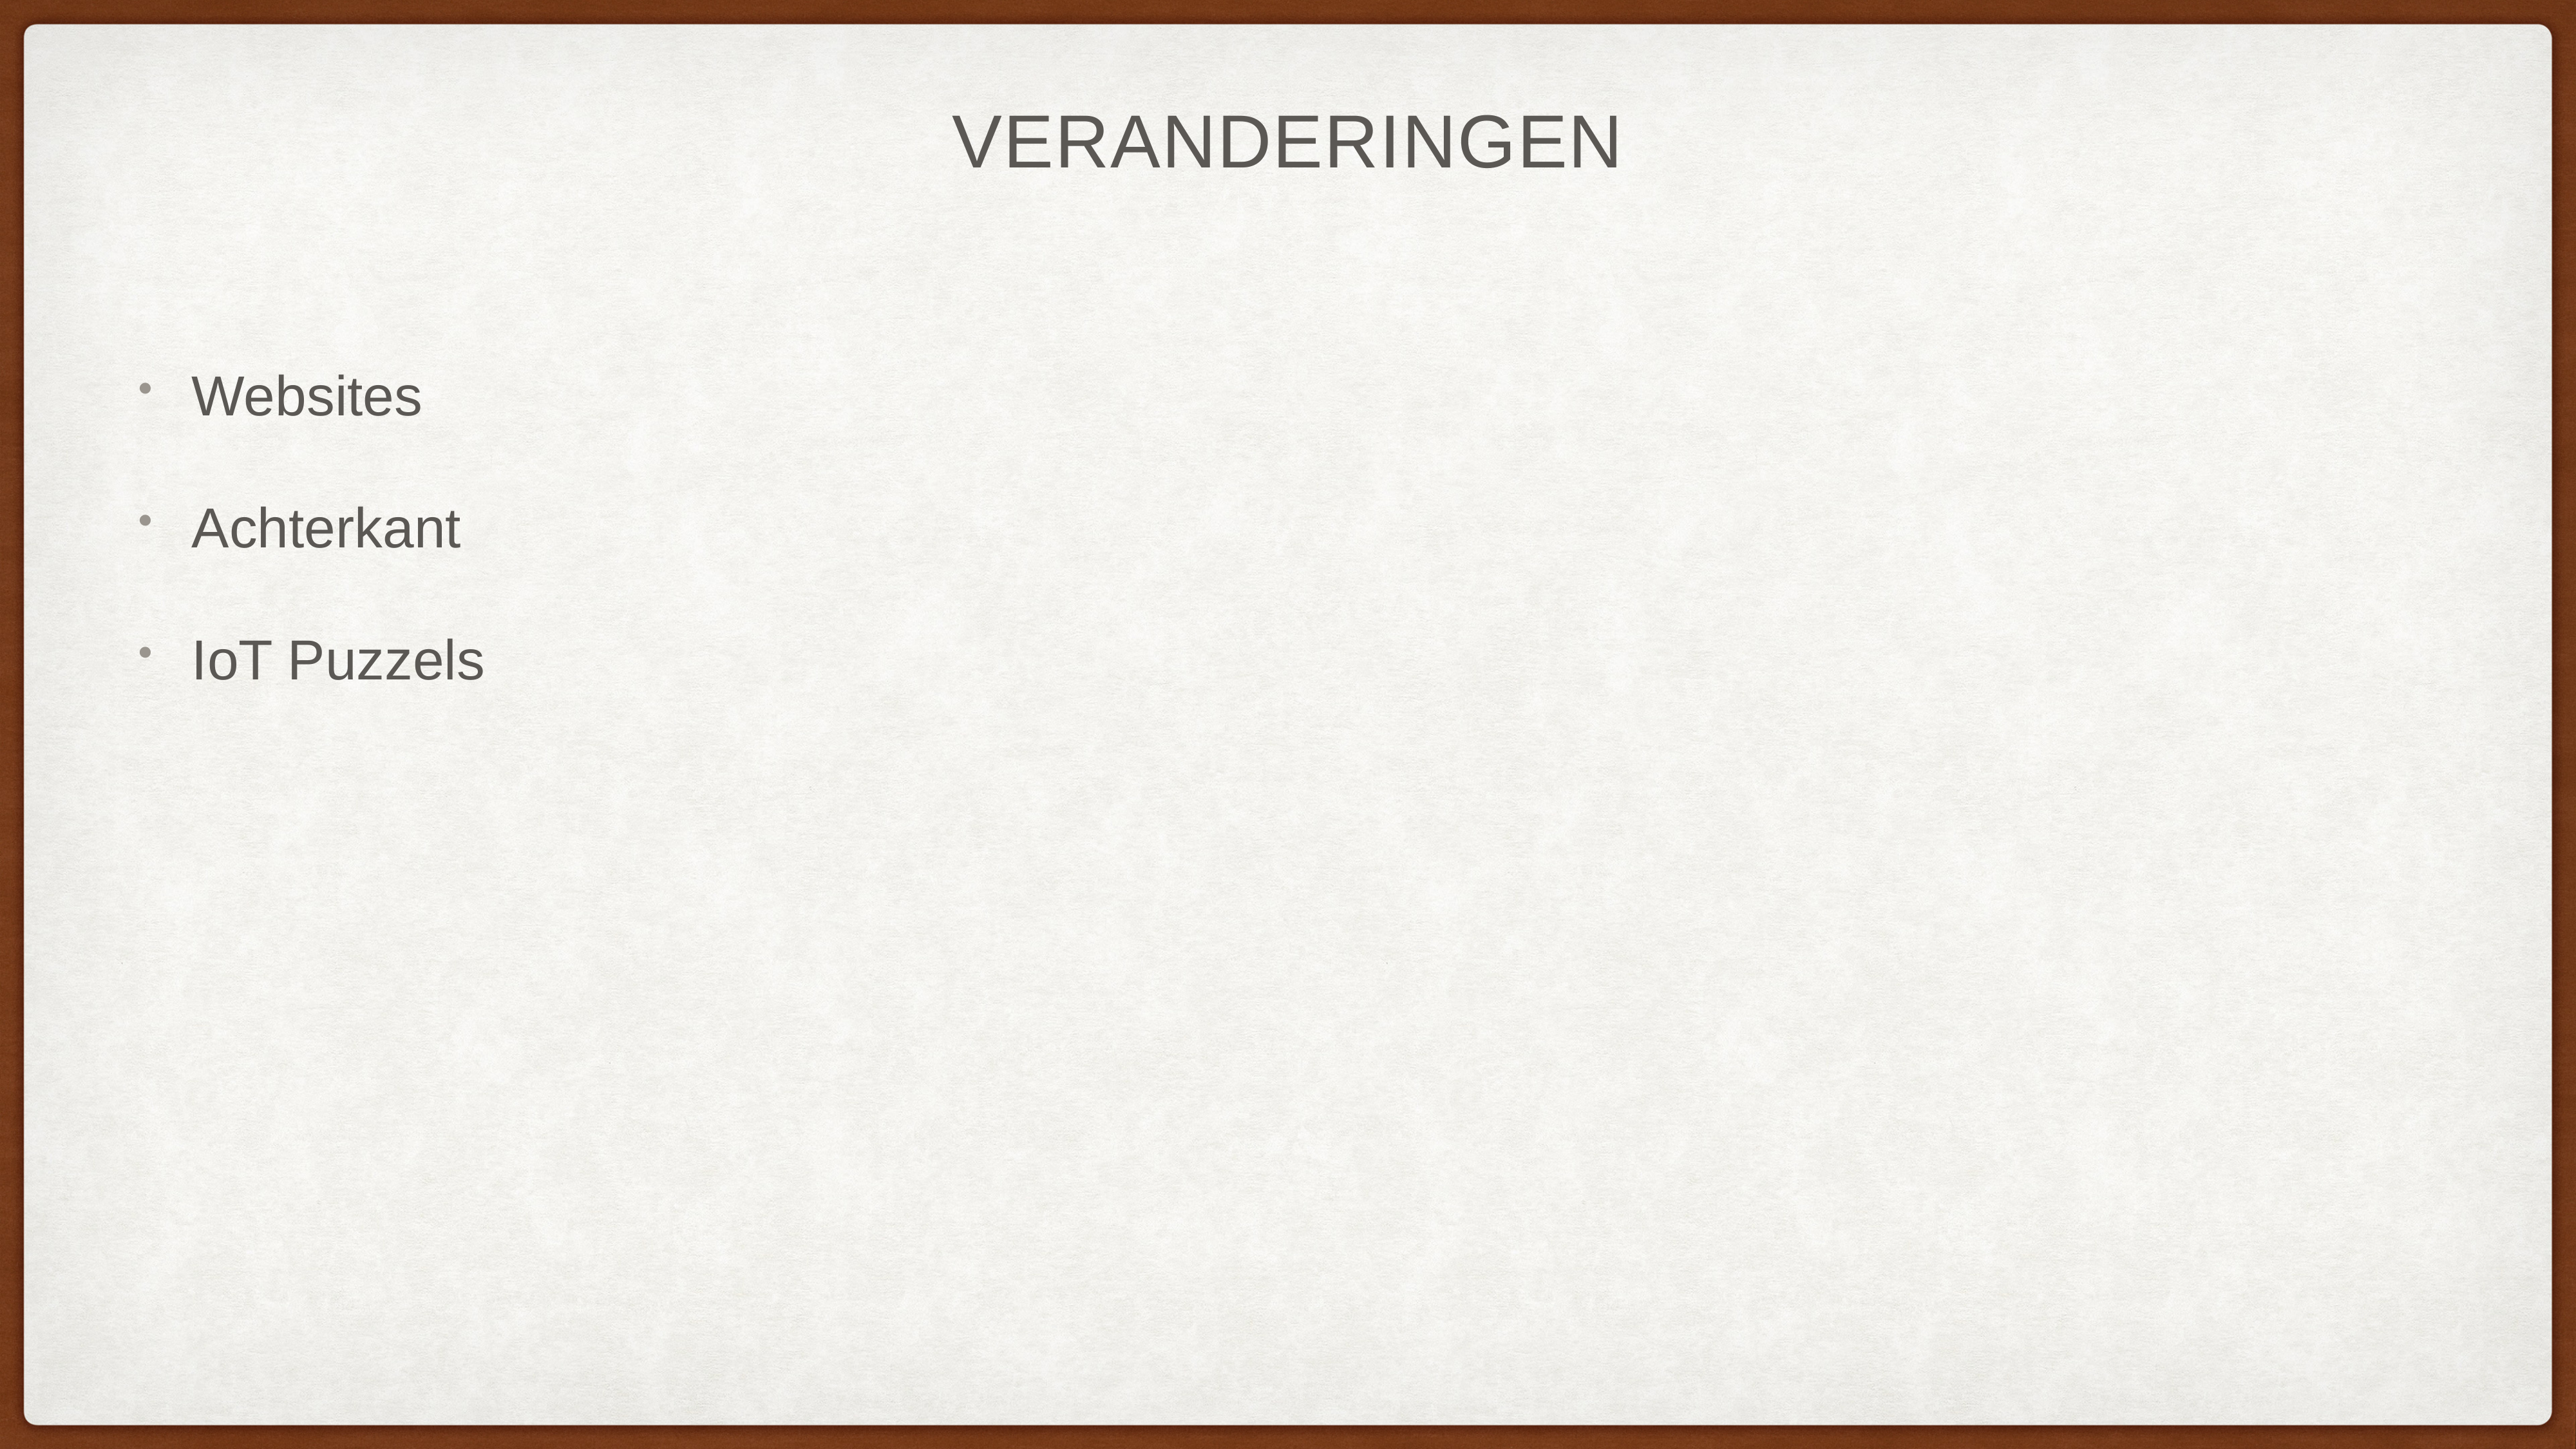

# Veranderingen
Websites
Achterkant
IoT Puzzels
2